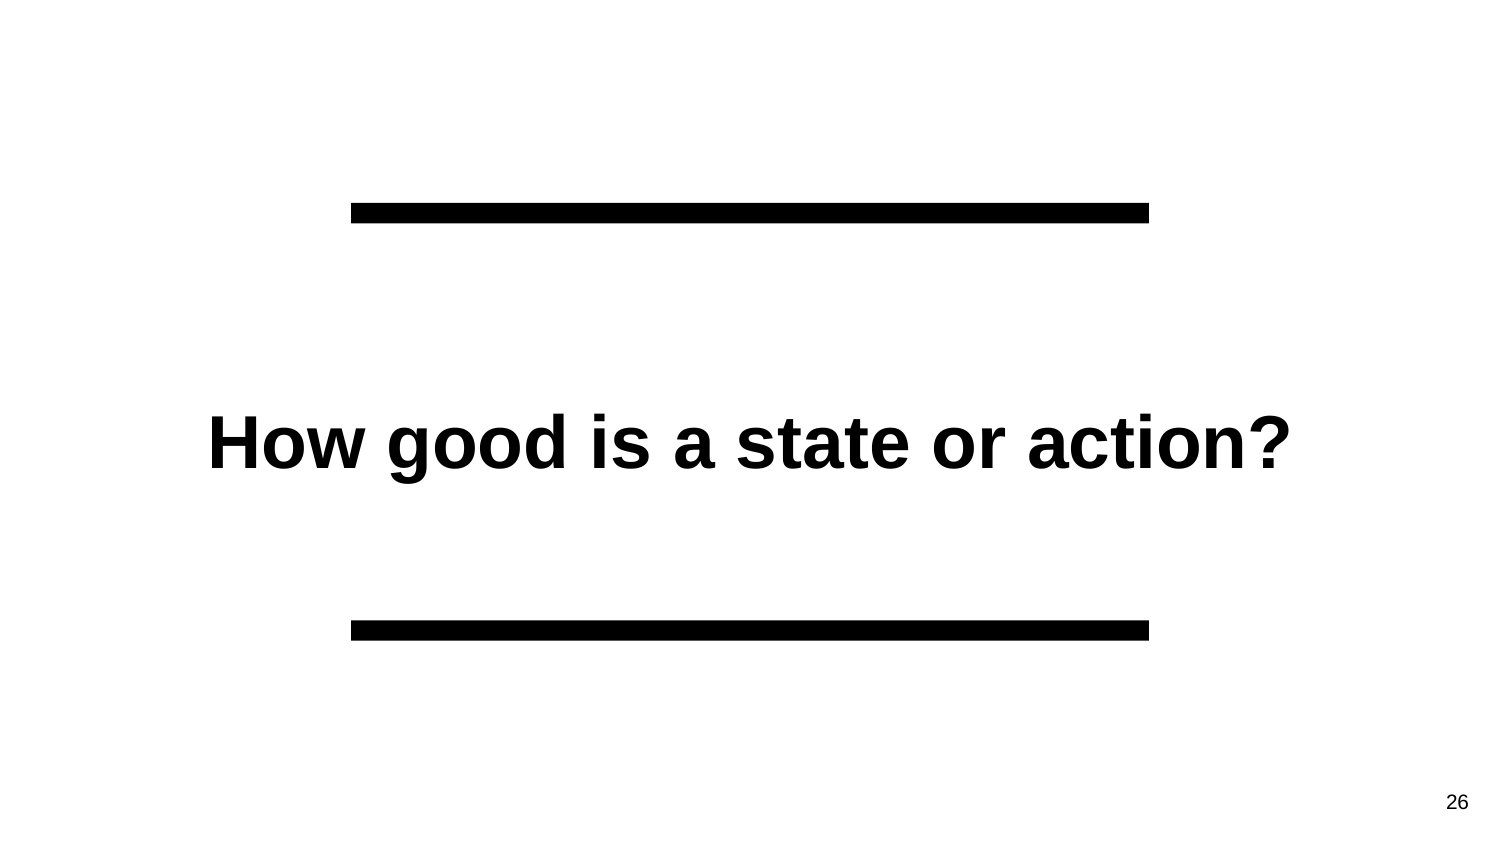

# How good is a state or action?

26